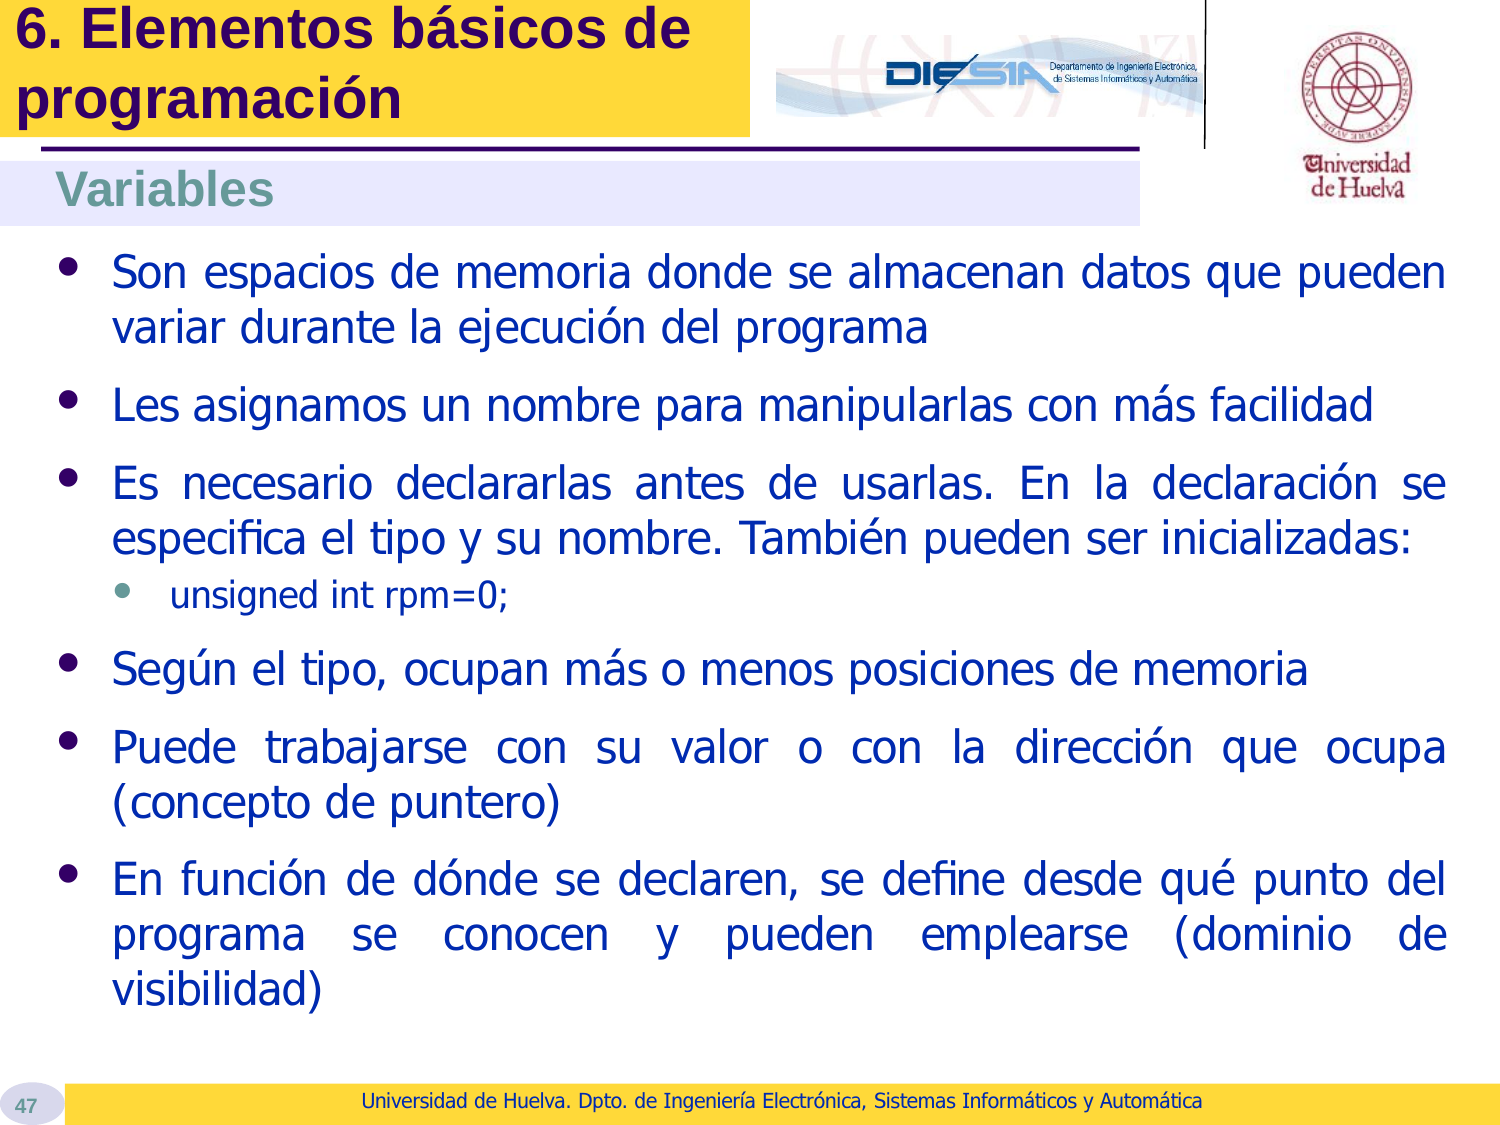

# 6. Elementos básicos de programación
Variables
Son espacios de memoria donde se almacenan datos que pueden variar durante la ejecución del programa
Les asignamos un nombre para manipularlas con más facilidad
Es necesario declararlas antes de usarlas. En la declaración se especifica el tipo y su nombre. También pueden ser inicializadas:
unsigned int rpm=0;
Según el tipo, ocupan más o menos posiciones de memoria
Puede trabajarse con su valor o con la dirección que ocupa (concepto de puntero)
En función de dónde se declaren, se define desde qué punto del programa se conocen y pueden emplearse (dominio de visibilidad)